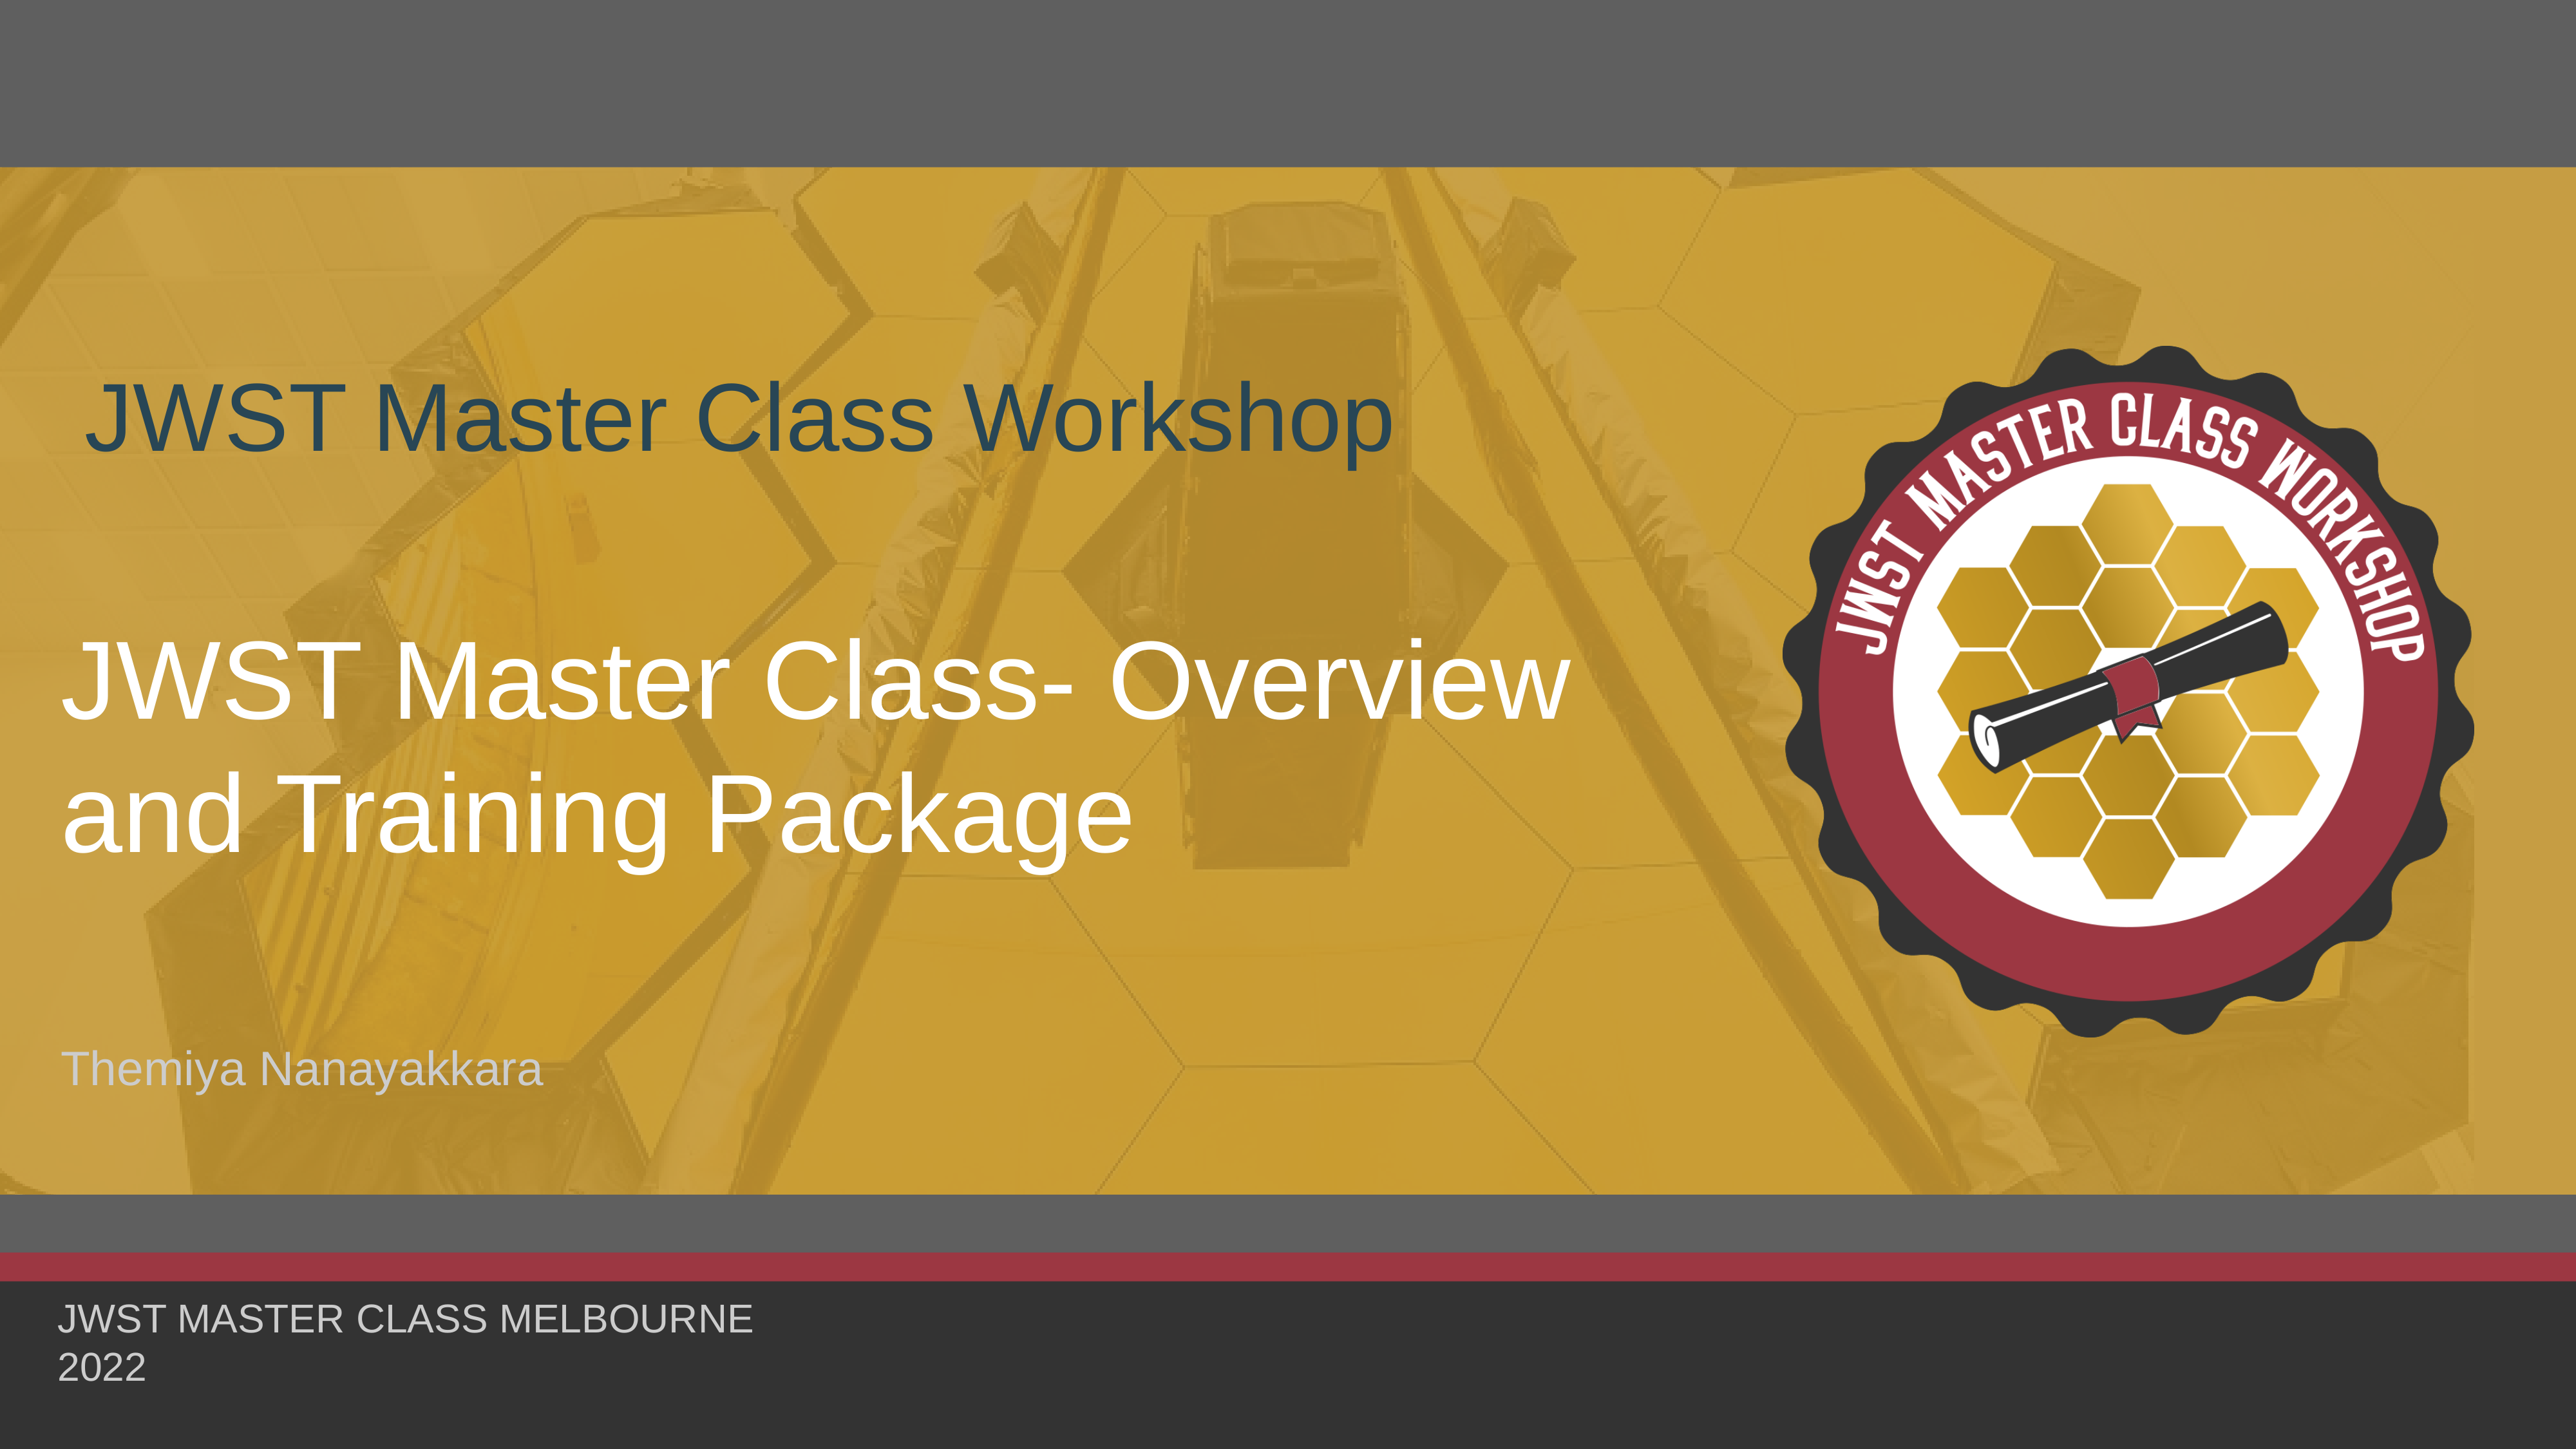

# JWST Master Class- Overview and Training Package
Themiya Nanayakkara
JWST MASTER CLASS MELBOURNE 2022